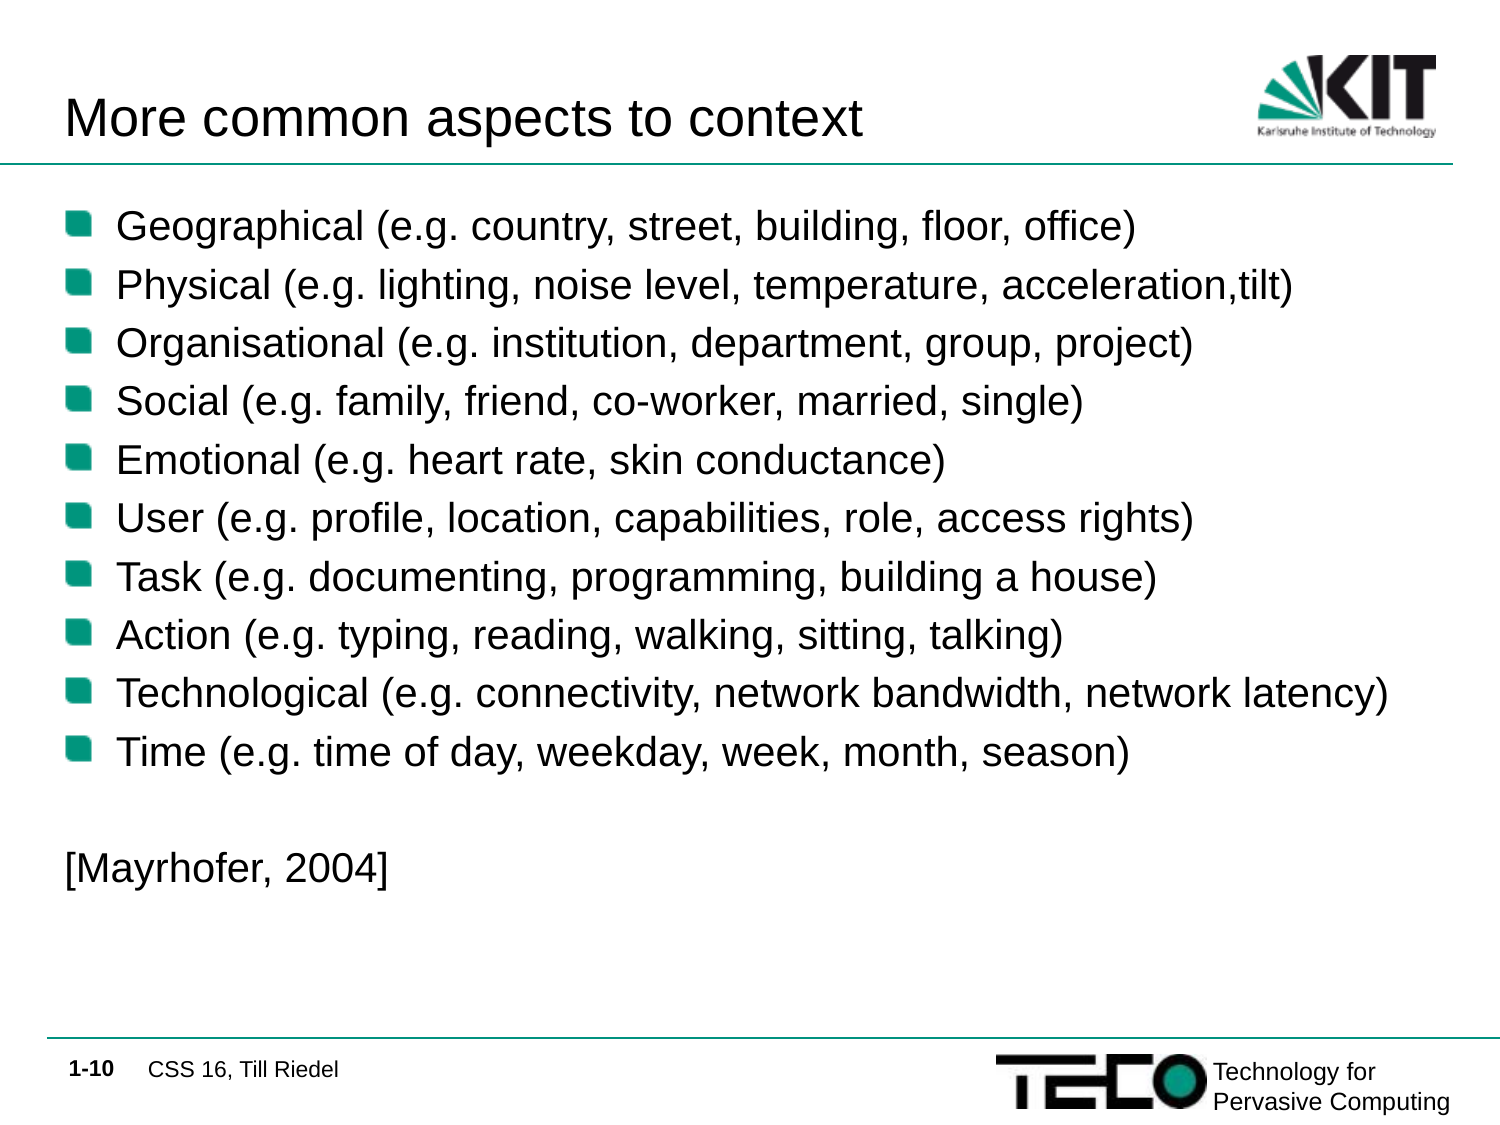

# More common aspects to context
Geographical (e.g. country, street, building, floor, office)
Physical (e.g. lighting, noise level, temperature, acceleration,tilt)
Organisational (e.g. institution, department, group, project)
Social (e.g. family, friend, co-worker, married, single)
Emotional (e.g. heart rate, skin conductance)
User (e.g. profile, location, capabilities, role, access rights)
Task (e.g. documenting, programming, building a house)
Action (e.g. typing, reading, walking, sitting, talking)
Technological (e.g. connectivity, network bandwidth, network latency)
Time (e.g. time of day, weekday, week, month, season)

[Mayrhofer, 2004]